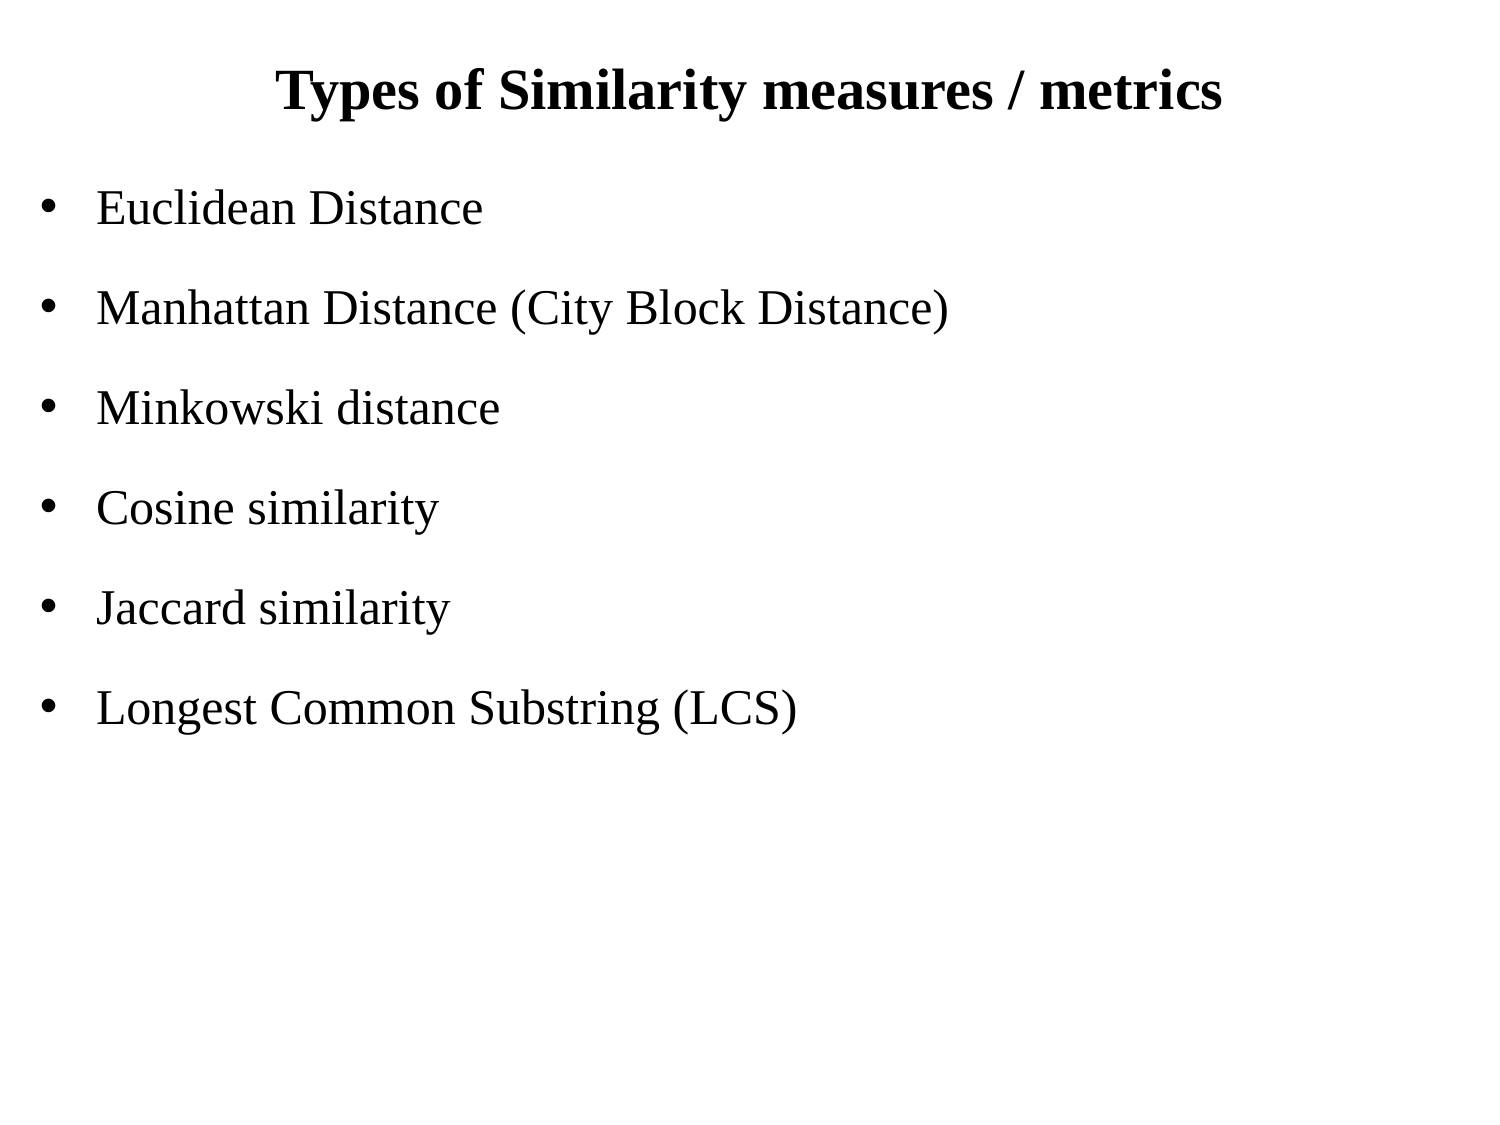

# Types of Similarity measures / metrics
Euclidean Distance
Manhattan Distance (City Block Distance)
Minkowski distance
Cosine similarity
Jaccard similarity
Longest Common Substring (LCS)